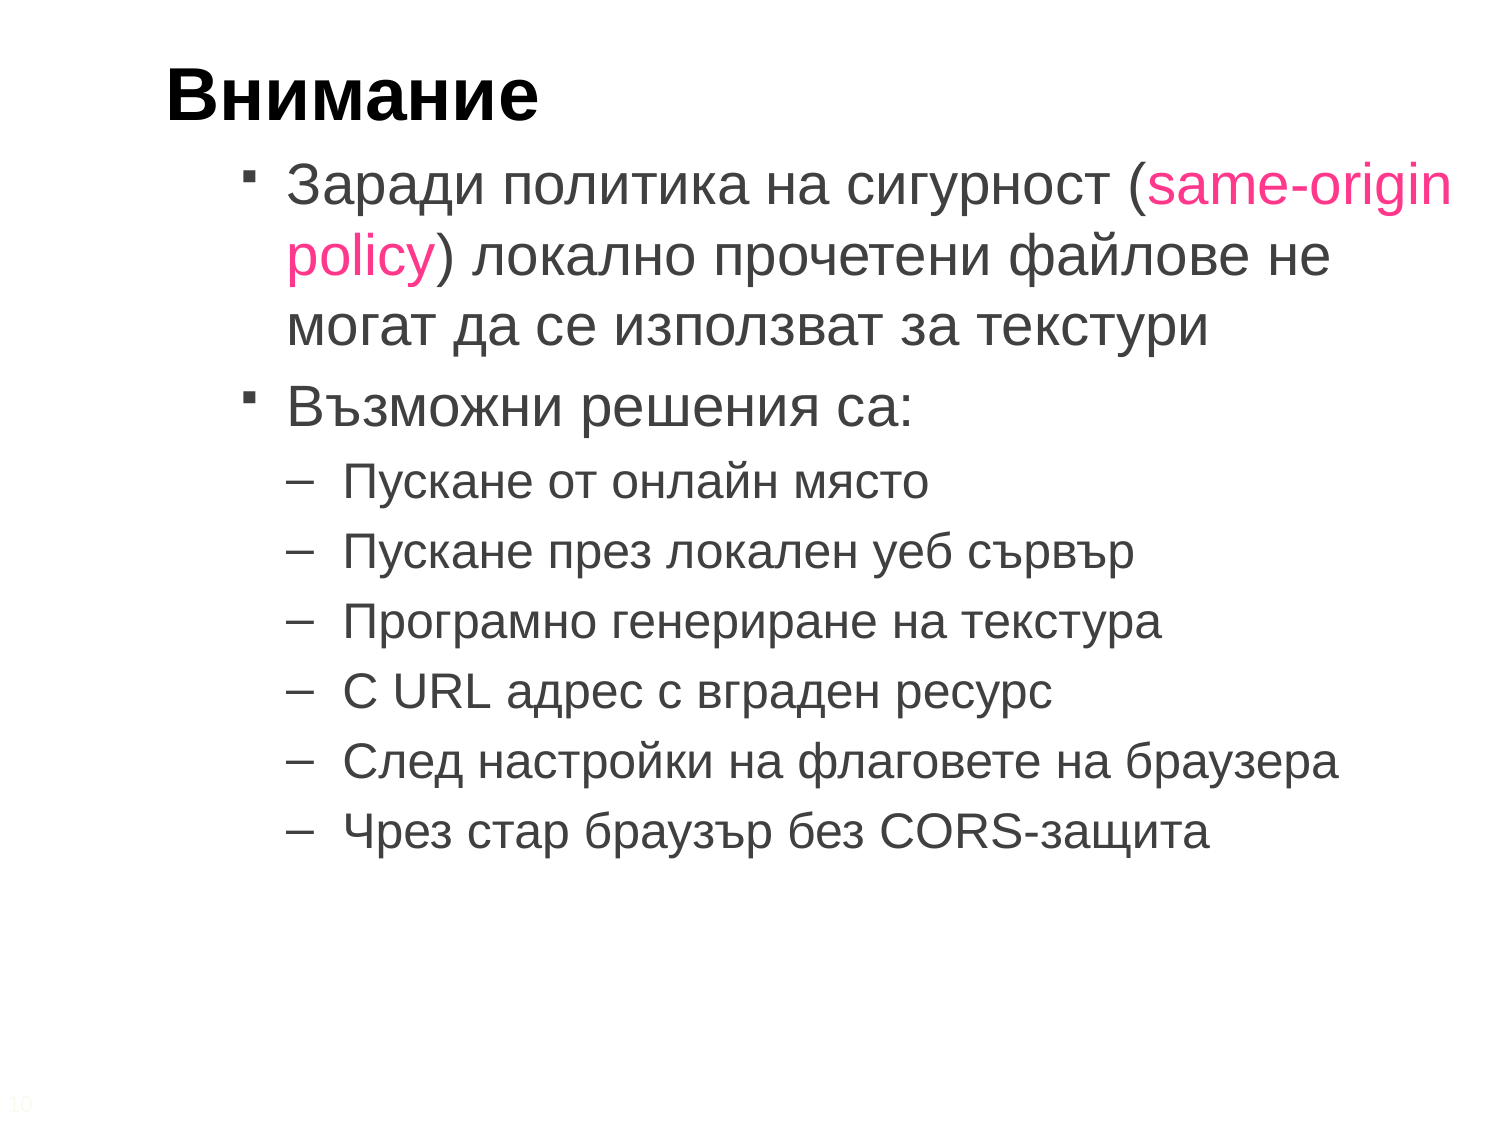

Внимание
Заради политика на сигурност (same-origin policy) локално прочетени файлове не могат да се използват за текстури
Възможни решения са:
Пускане от онлайн място
Пускане през локален уеб сървър
Програмно генериране на текстура
С URL адрес с вграден ресурс
След настройки на флаговете на браузера
Чрез стар браузър без CORS-защита